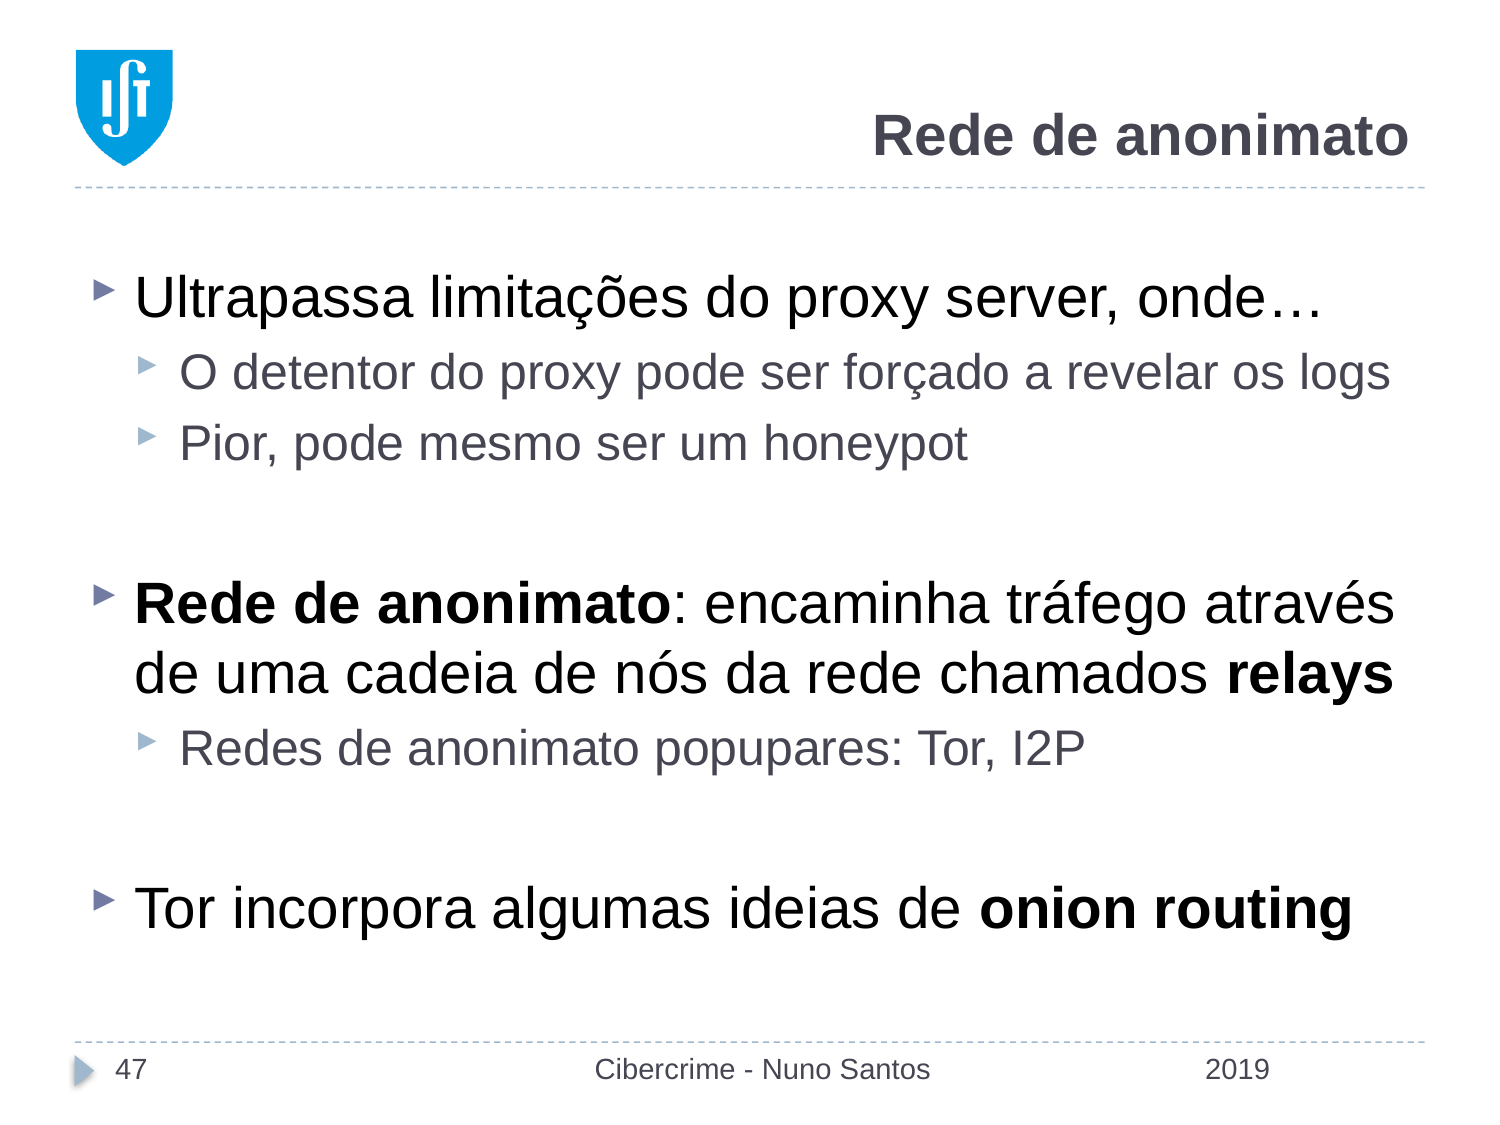

# Rede de anonimato

Ultrapassa limitações do proxy server, onde…
O detentor do proxy pode ser forçado a revelar os logs
Pior, pode mesmo ser um honeypot

Rede de anonimato: encaminha tráfego através de uma cadeia de nós da rede chamados relays
Redes de anonimato popupares: Tor, I2P

Tor incorpora algumas ideias de onion routing
47
Cibercrime - Nuno Santos
2019